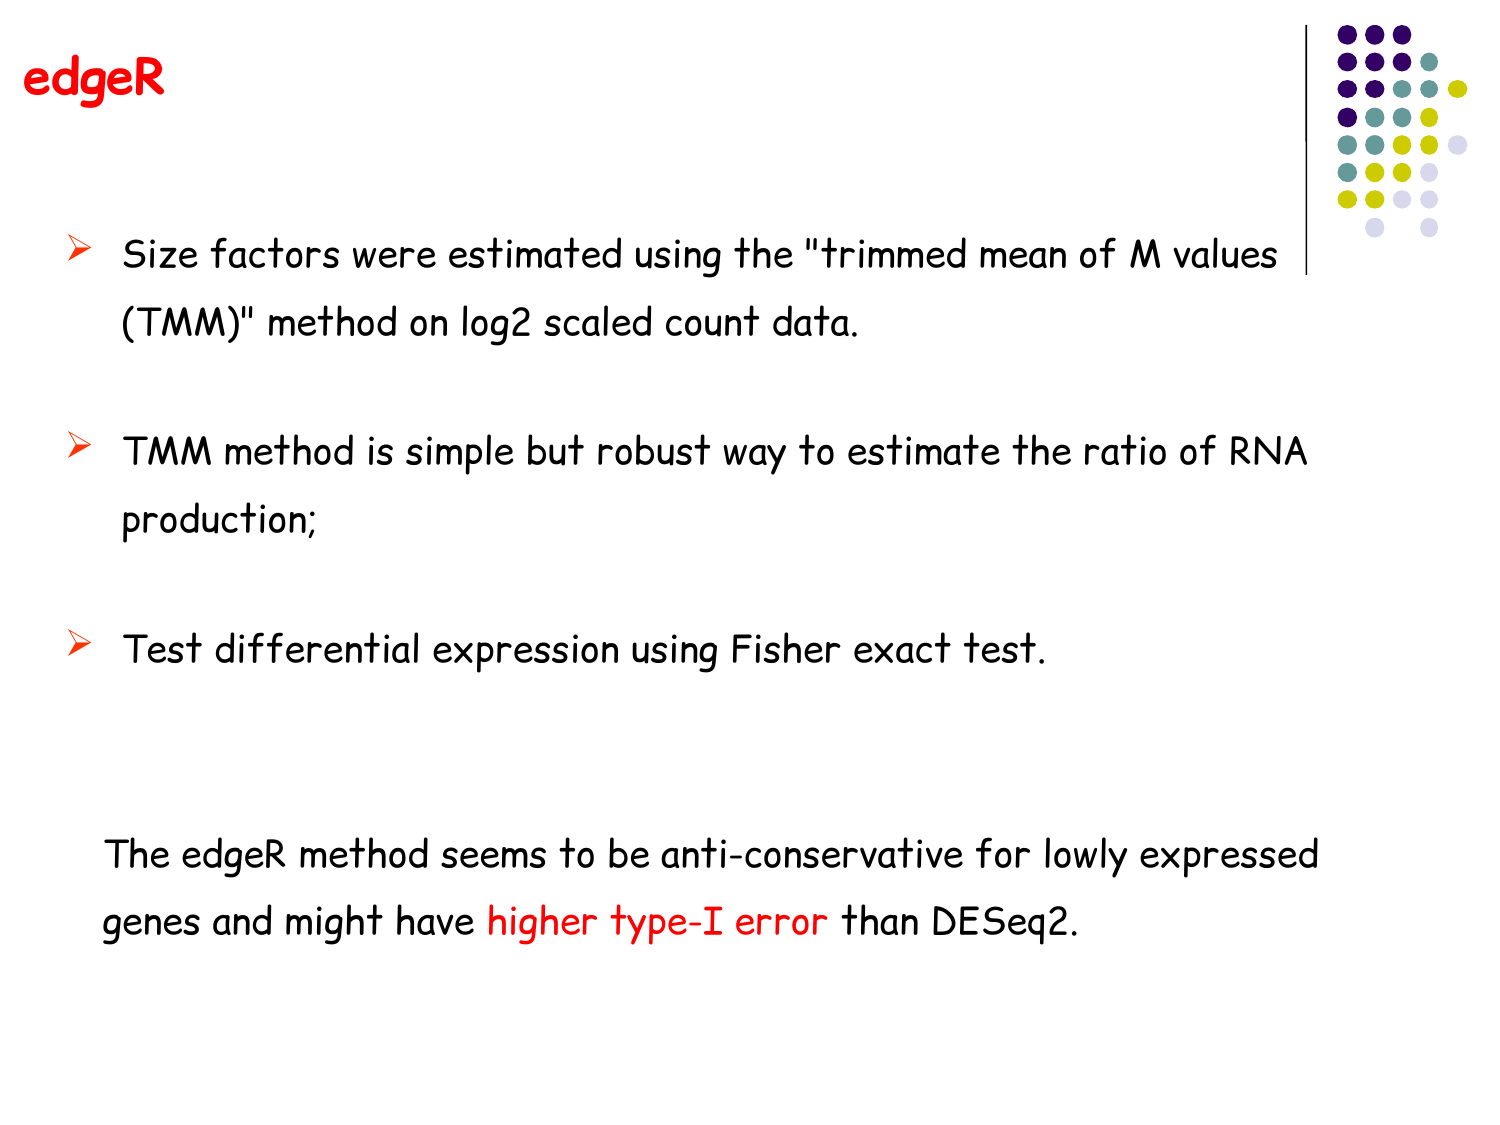

edgeR
Size factors were estimated using the "trimmed mean of M values (TMM)" method on log2 scaled count data.
TMM method is simple but robust way to estimate the ratio of RNA production;
Test differential expression using Fisher exact test.
The edgeR method seems to be anti-conservative for lowly expressed genes and might have higher type-I error than DESeq2.